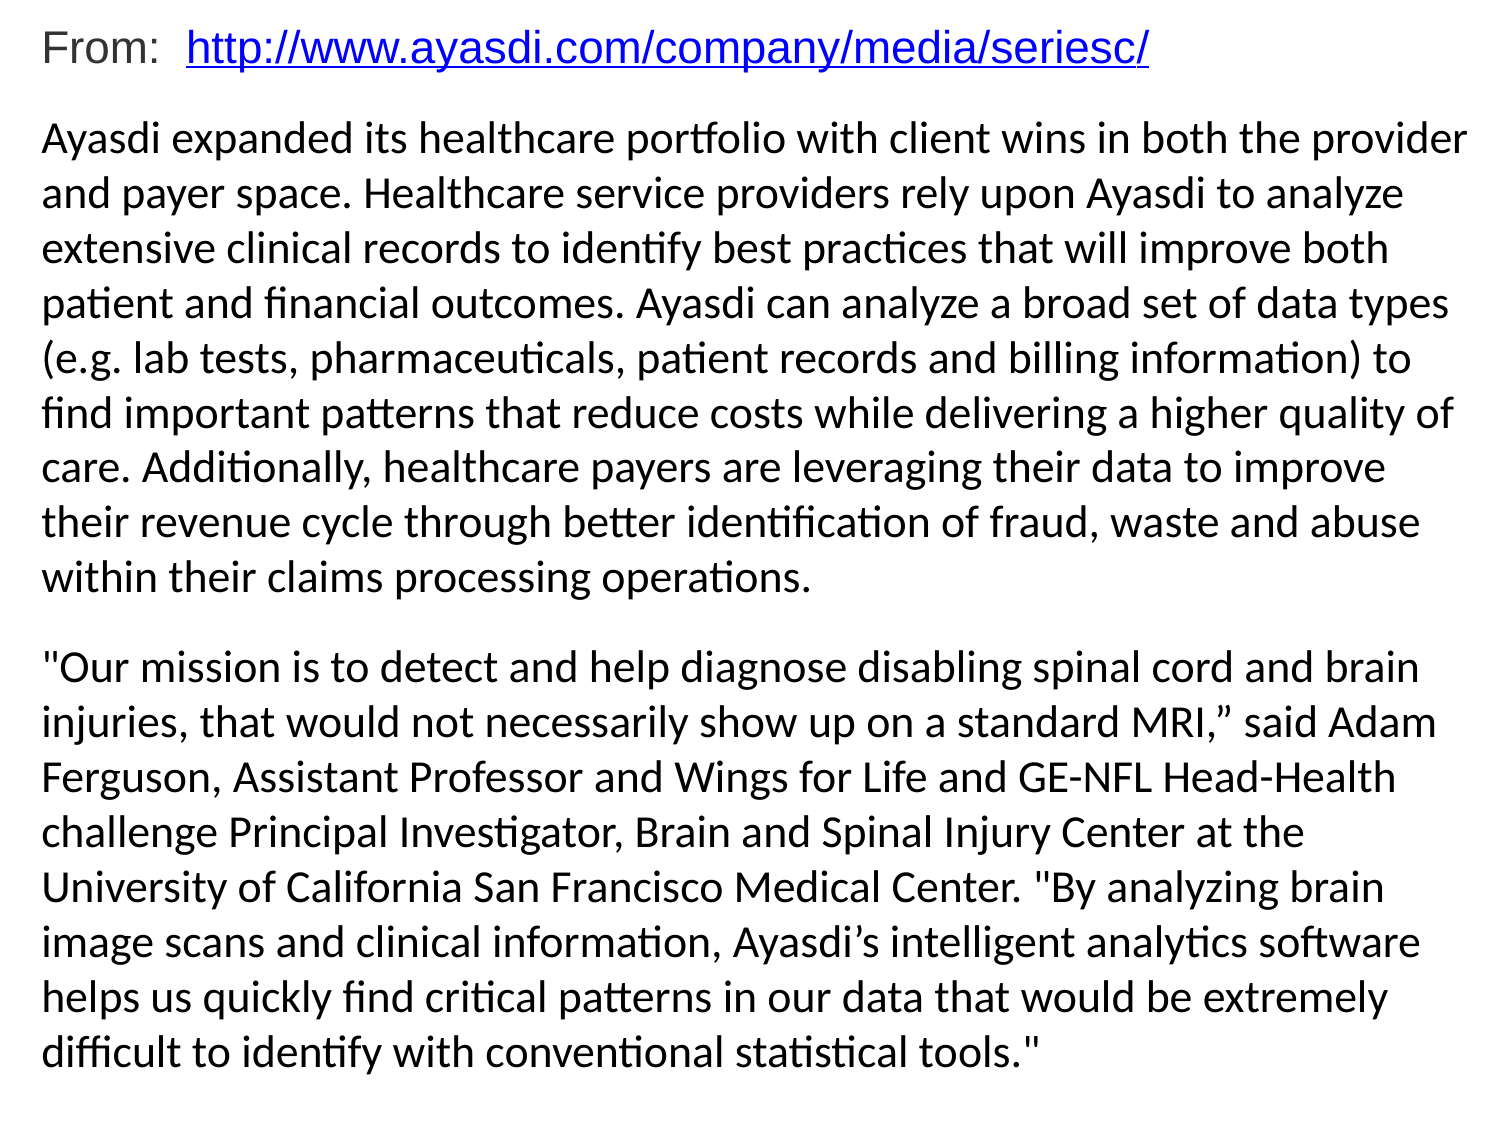

From:  http://www.ayasdi.com/company/media/seriesc/

Ayasdi expanded its healthcare portfolio with client wins in both the provider and payer space. Healthcare service providers rely upon Ayasdi to analyze extensive clinical records to identify best practices that will improve both patient and financial outcomes. Ayasdi can analyze a broad set of data types (e.g. lab tests, pharmaceuticals, patient records and billing information) to find important patterns that reduce costs while delivering a higher quality of care. Additionally, healthcare payers are leveraging their data to improve their revenue cycle through better identification of fraud, waste and abuse within their claims processing operations.

"Our mission is to detect and help diagnose disabling spinal cord and brain injuries, that would not necessarily show up on a standard MRI,” said Adam Ferguson, Assistant Professor and Wings for Life and GE-NFL Head-Health challenge Principal Investigator, Brain and Spinal Injury Center at the University of California San Francisco Medical Center. "By analyzing brain image scans and clinical information, Ayasdi’s intelligent analytics software helps us quickly find critical patterns in our data that would be extremely difficult to identify with conventional statistical tools."